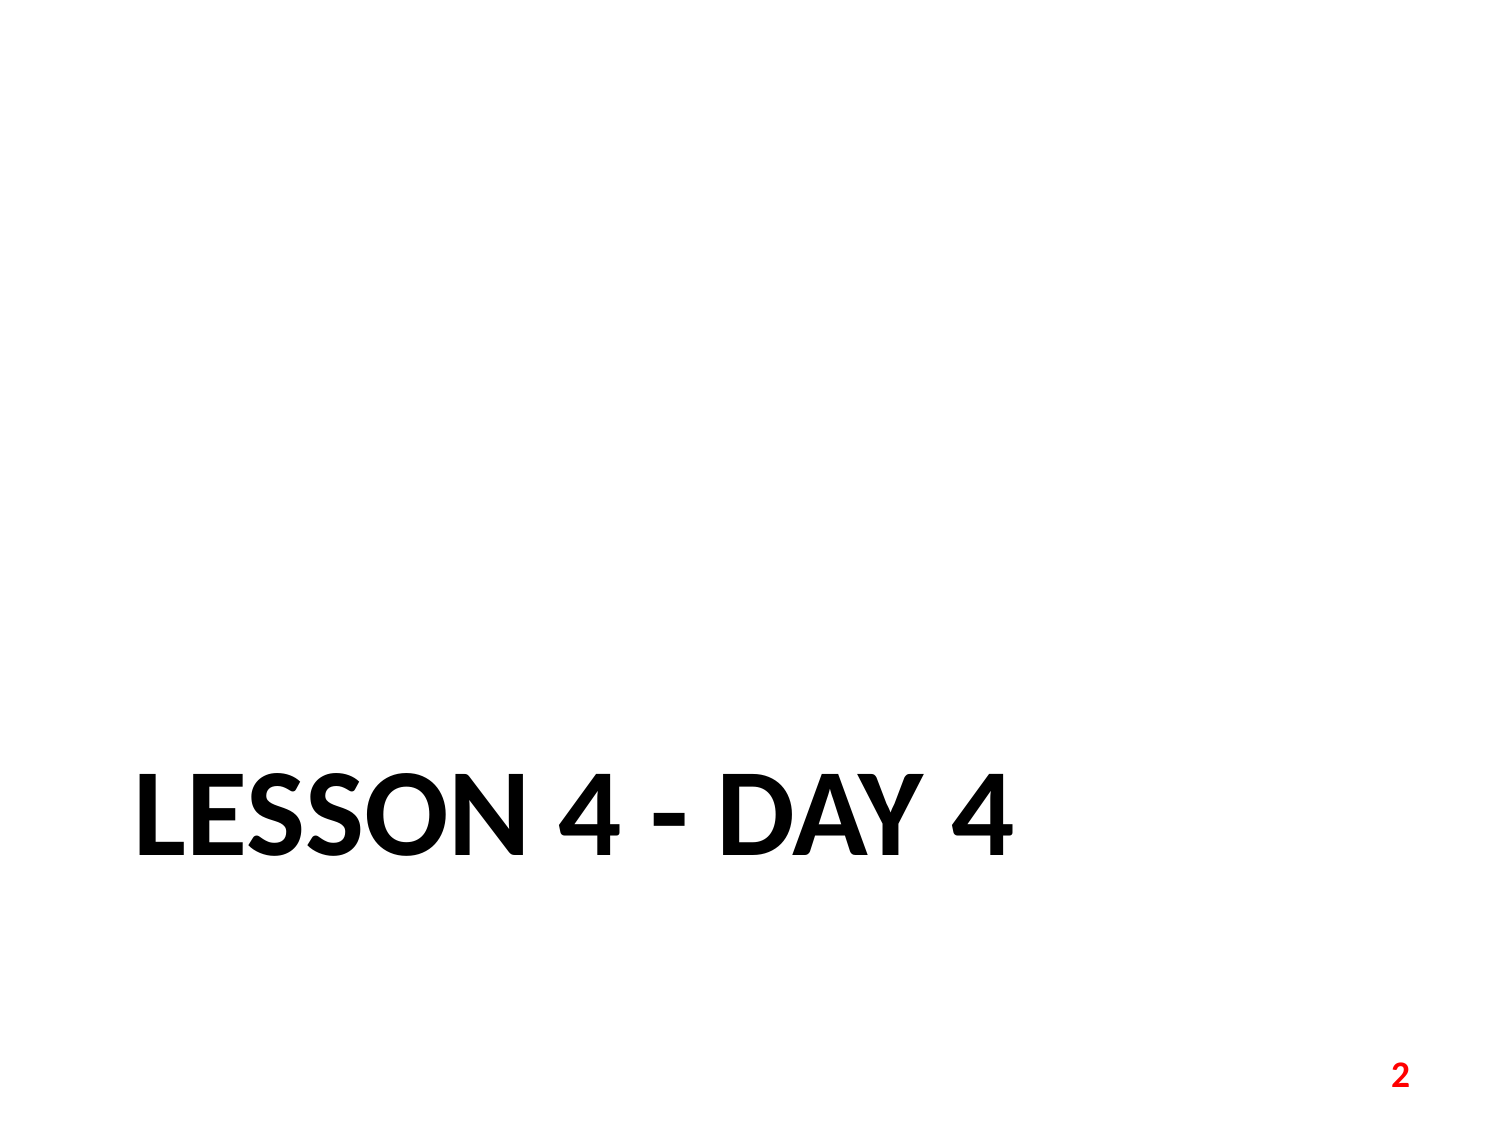

# LESSON 4 - DAY 4
2